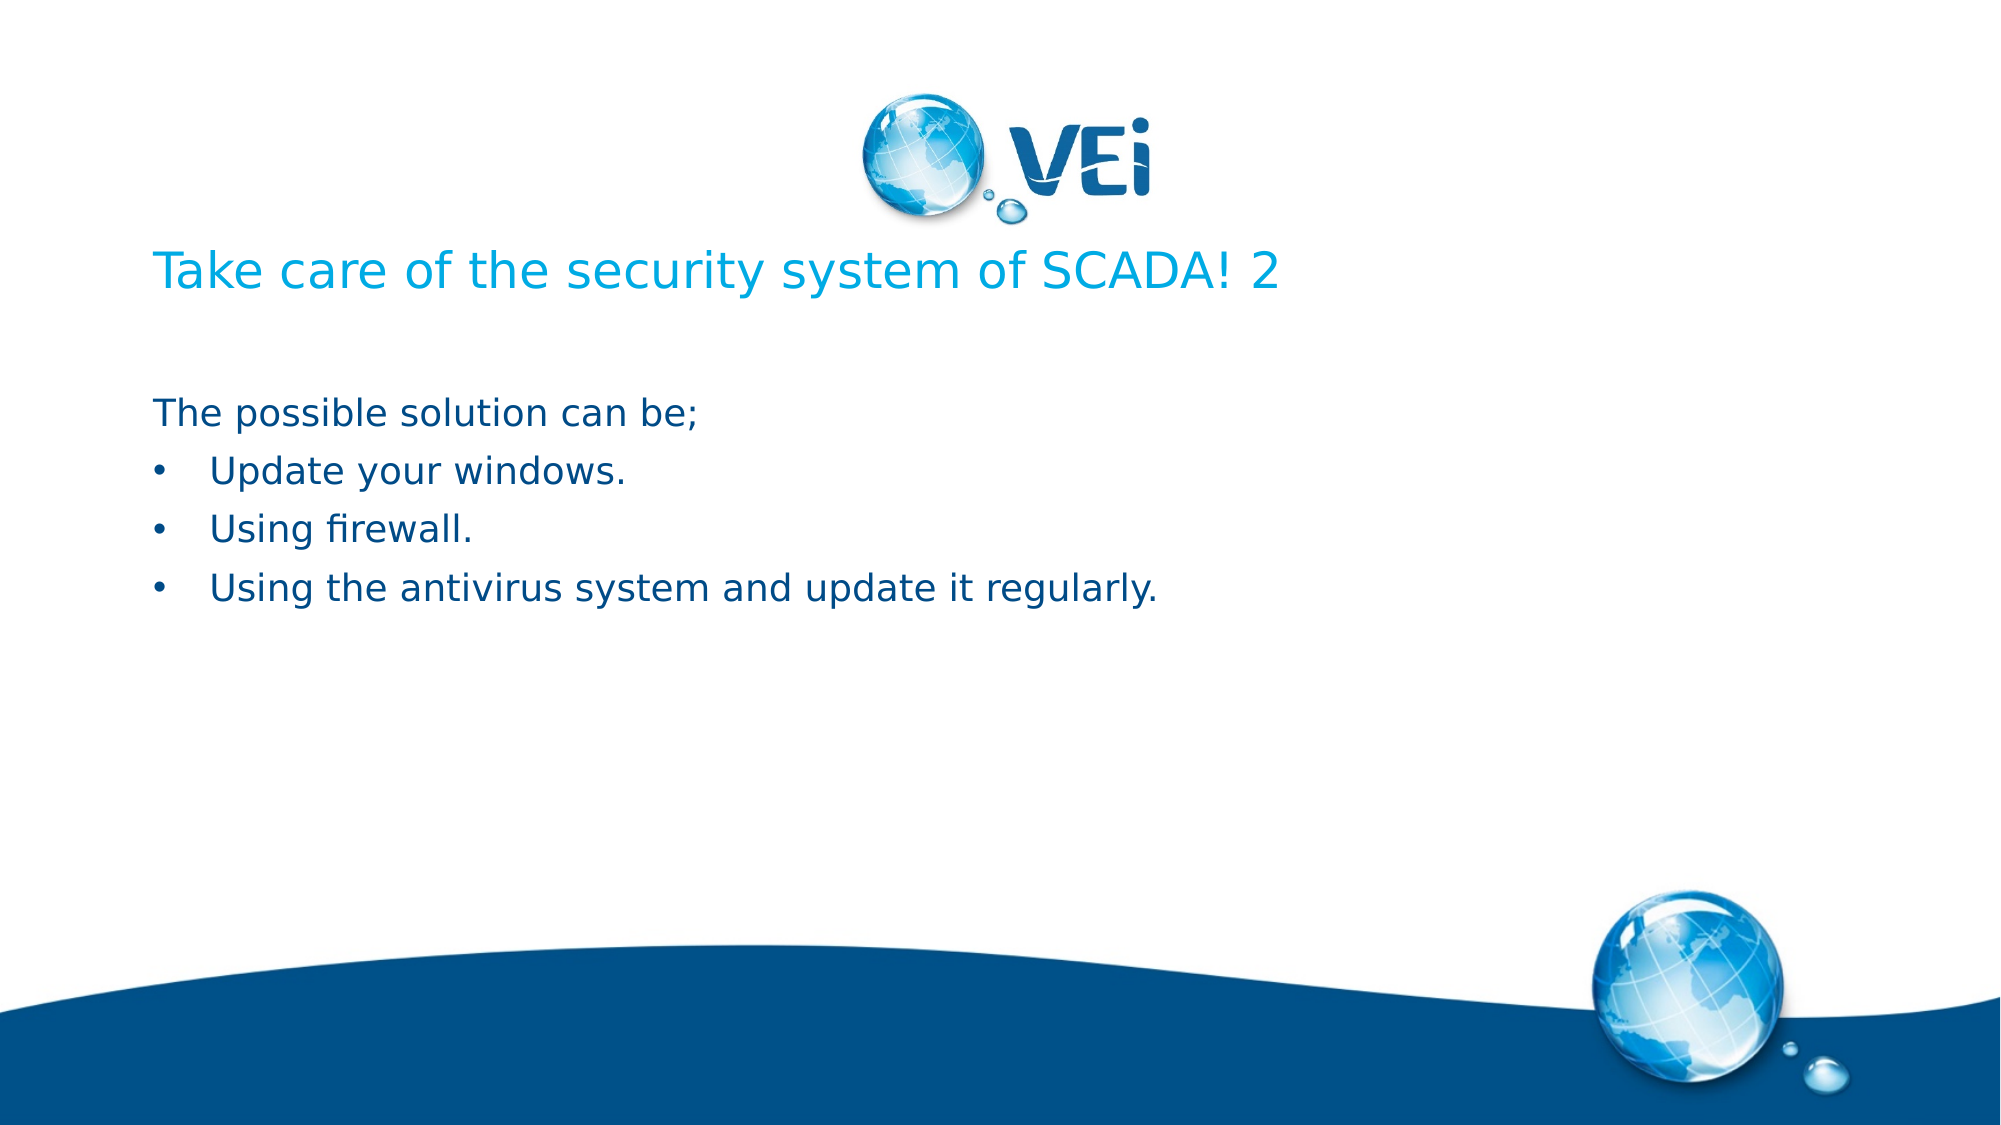

# Take care of the security system of SCADA! 2
The possible solution can be;
Update your windows.
Using firewall.
Using the antivirus system and update it regularly.